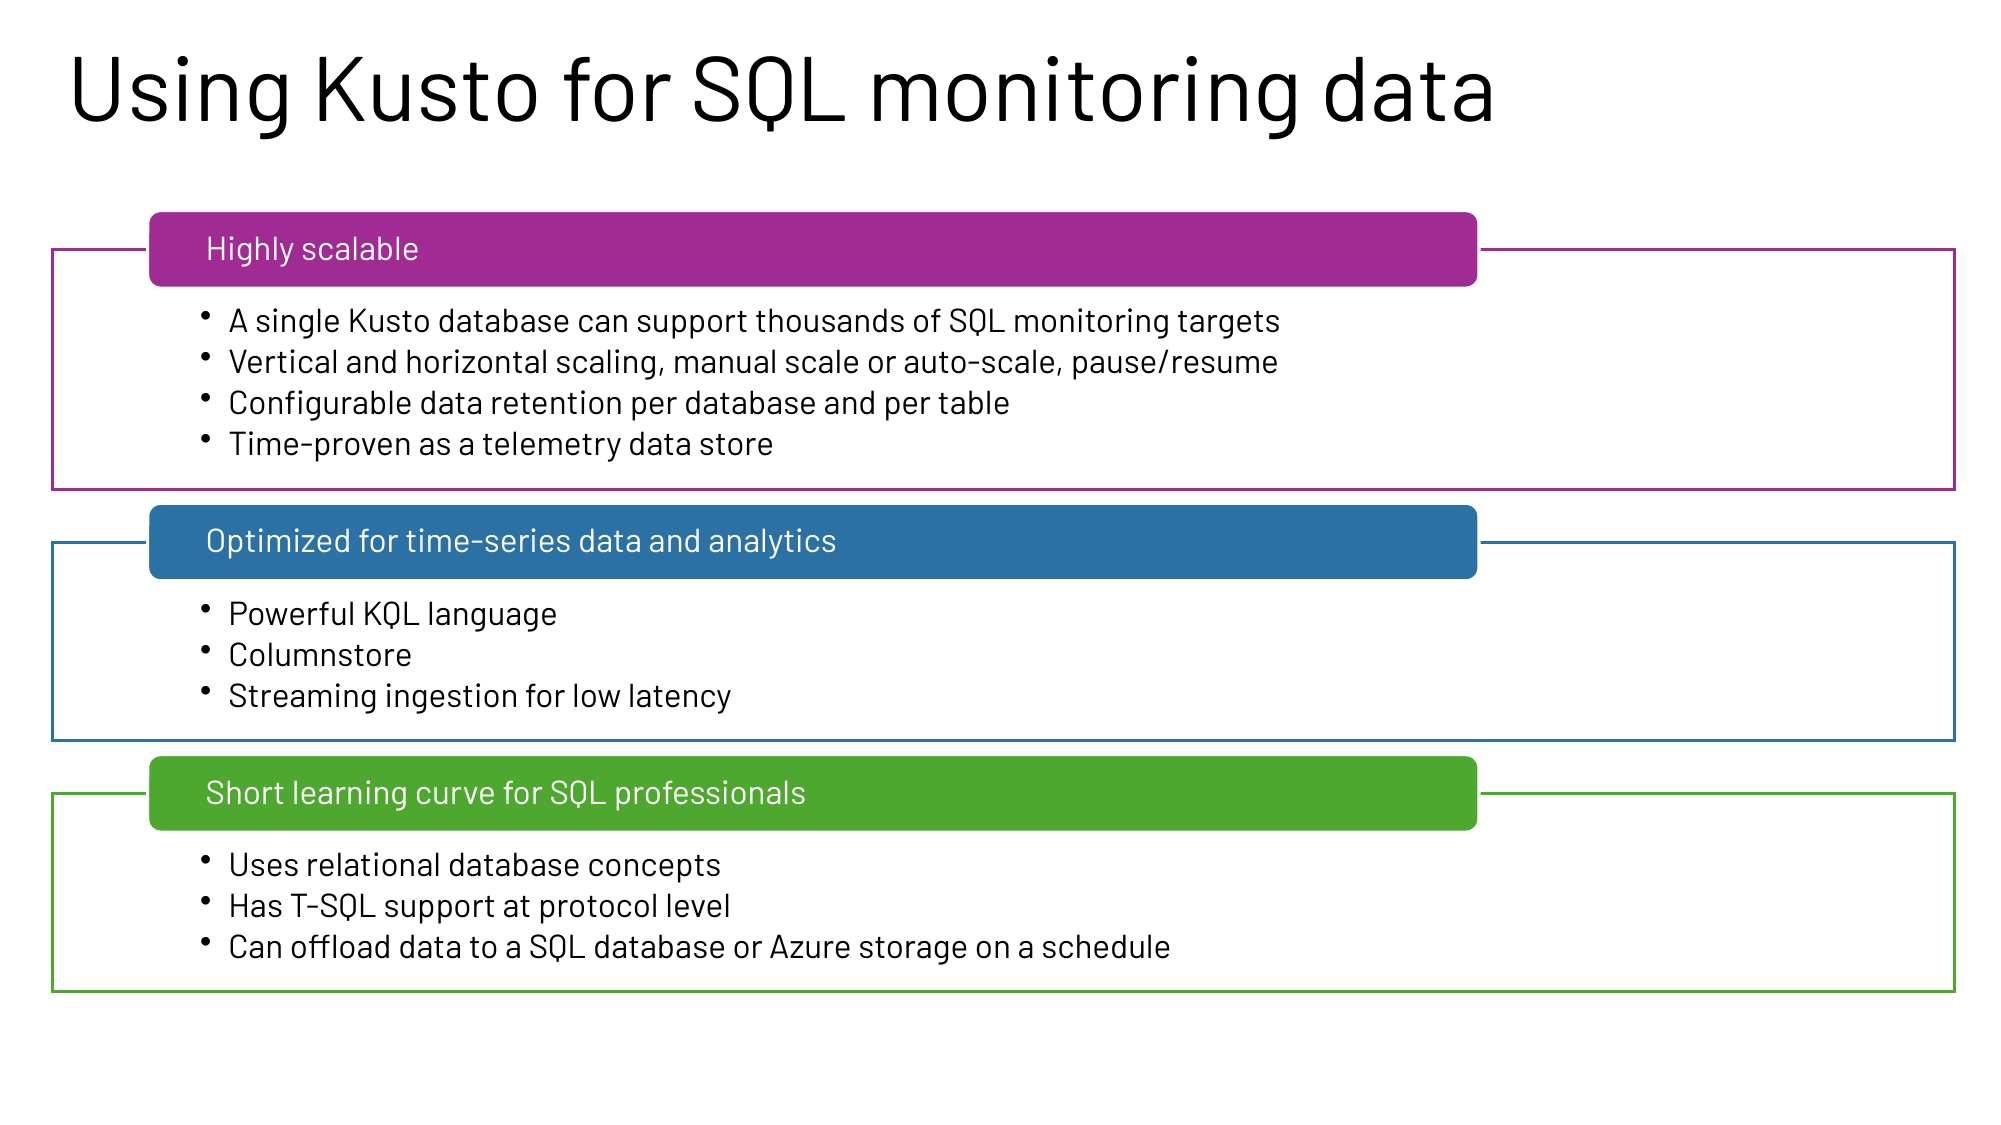

# Using Kusto for SQL monitoring data
A single Kusto database can support thousands of SQL monitoring targets
Vertical and horizontal scaling, manual scale or auto-scale, pause/resume
Configurable data retention per database and per table
Time-proven as a telemetry data store
Highly scalable
Powerful KQL language
Columnstore
Streaming ingestion for low latency
Optimized for time-series data and analytics
Uses relational database concepts
Has T-SQL support at protocol level
Can offload data to a SQL database or Azure storage on a schedule
Short learning curve for SQL professionals